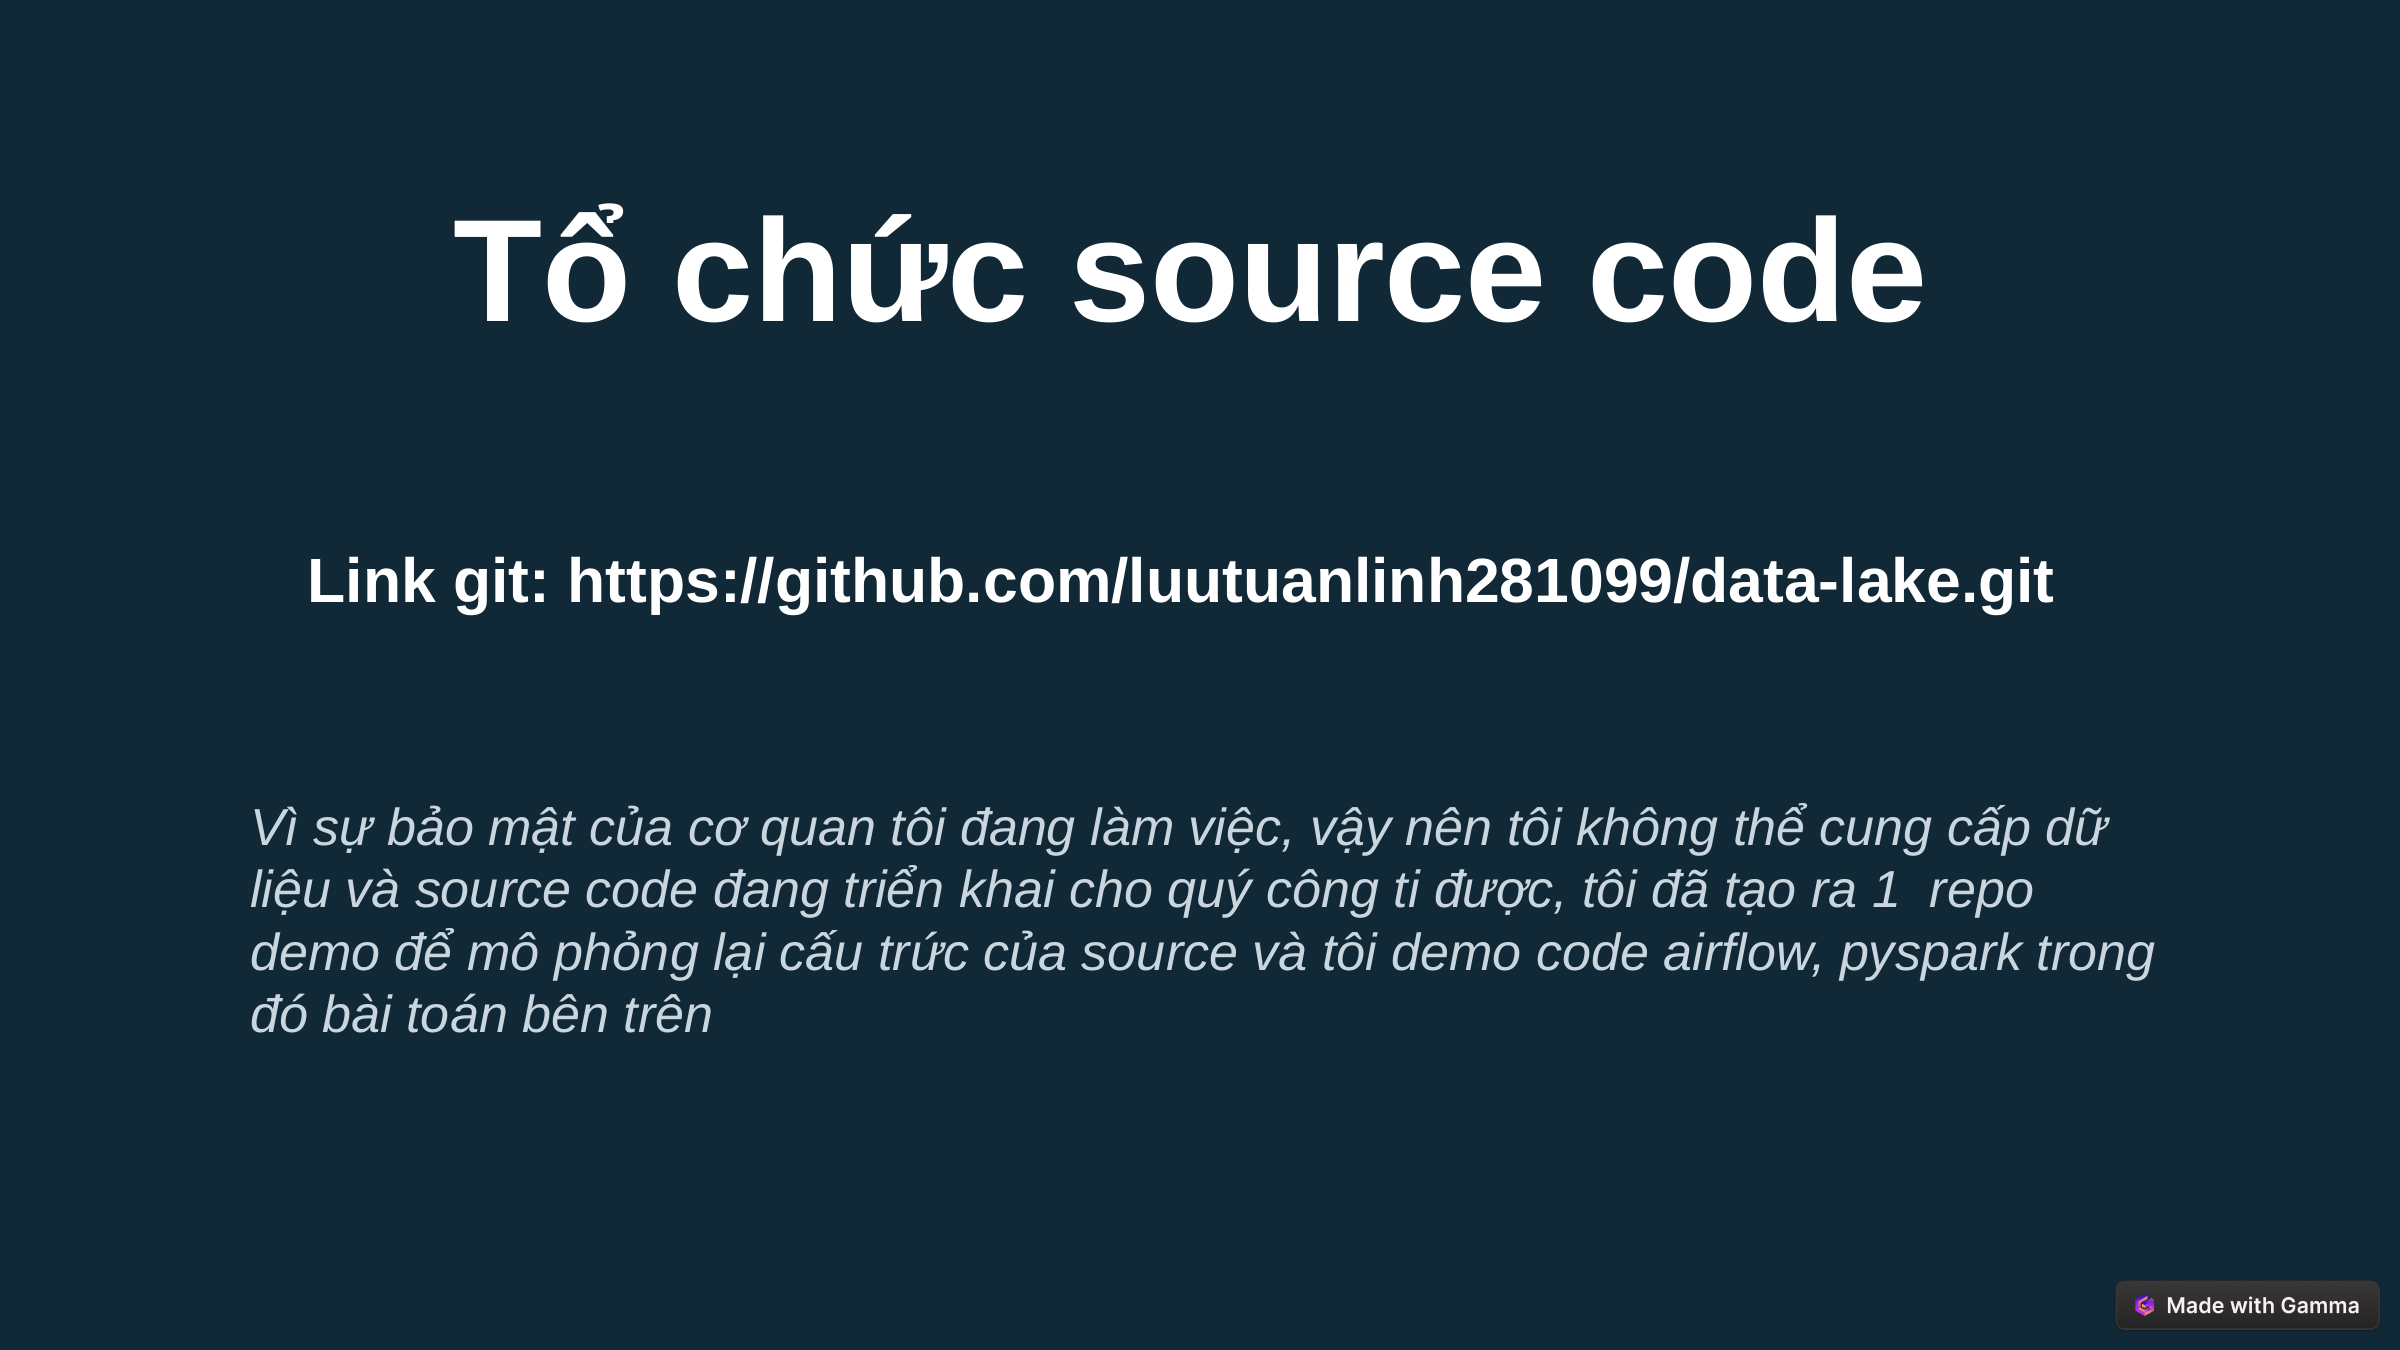

Tổ chức source code
Link git: https://github.com/luutuanlinh281099/data-lake.git
Vì sự bảo mật của cơ quan tôi đang làm việc, vậy nên tôi không thể cung cấp dữ liệu và source code đang triển khai cho quý công ti được, tôi đã tạo ra 1  repo demo để mô phỏng lại cấu trức của source và tôi demo code airflow, pyspark trong đó bài toán bên trên